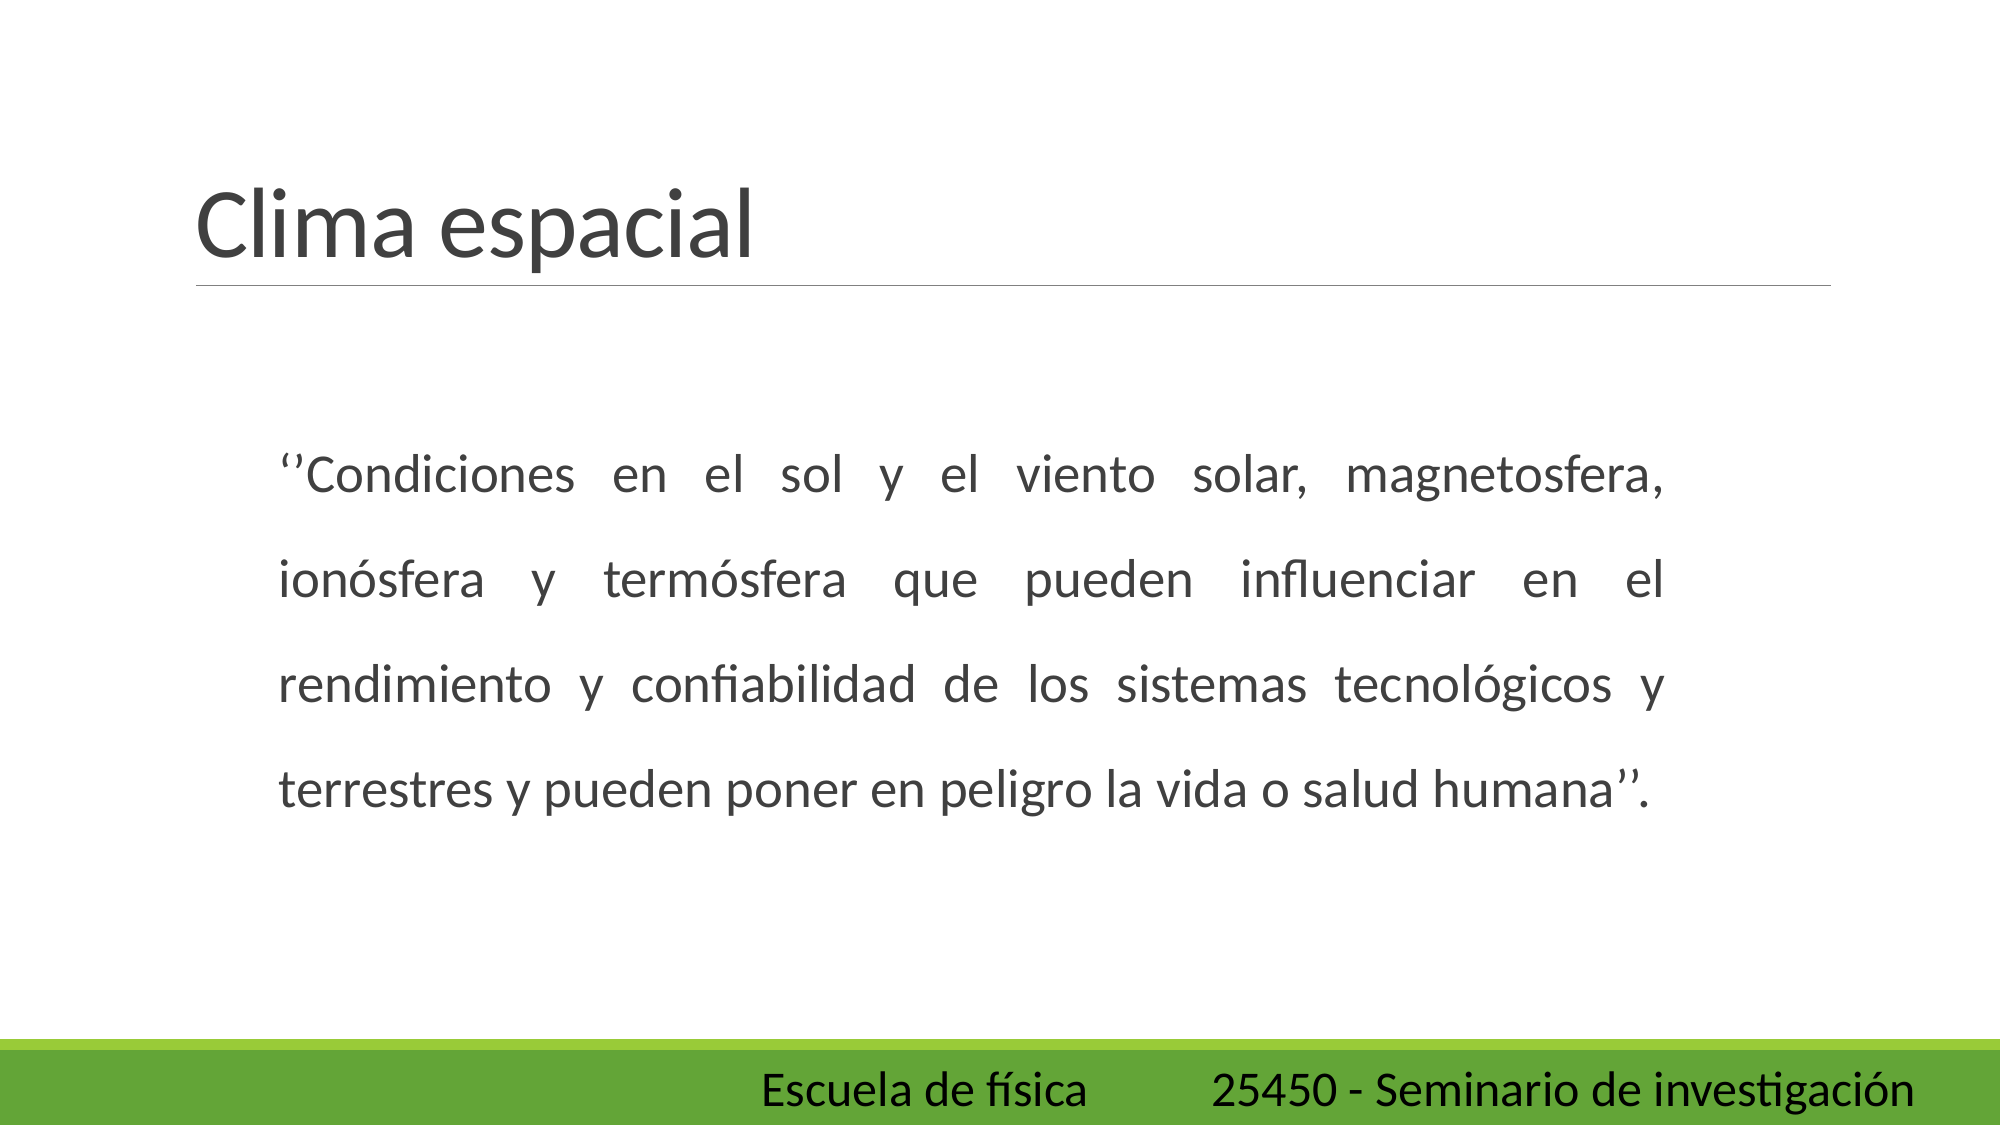

# Clima espacial
‘’Condiciones en el sol y el viento solar, magnetosfera, ionósfera y termósfera que pueden influenciar en el rendimiento y confiabilidad de los sistemas tecnológicos y terrestres y pueden poner en peligro la vida o salud humana’’.
Escuela de física	25450 - Seminario de investigación